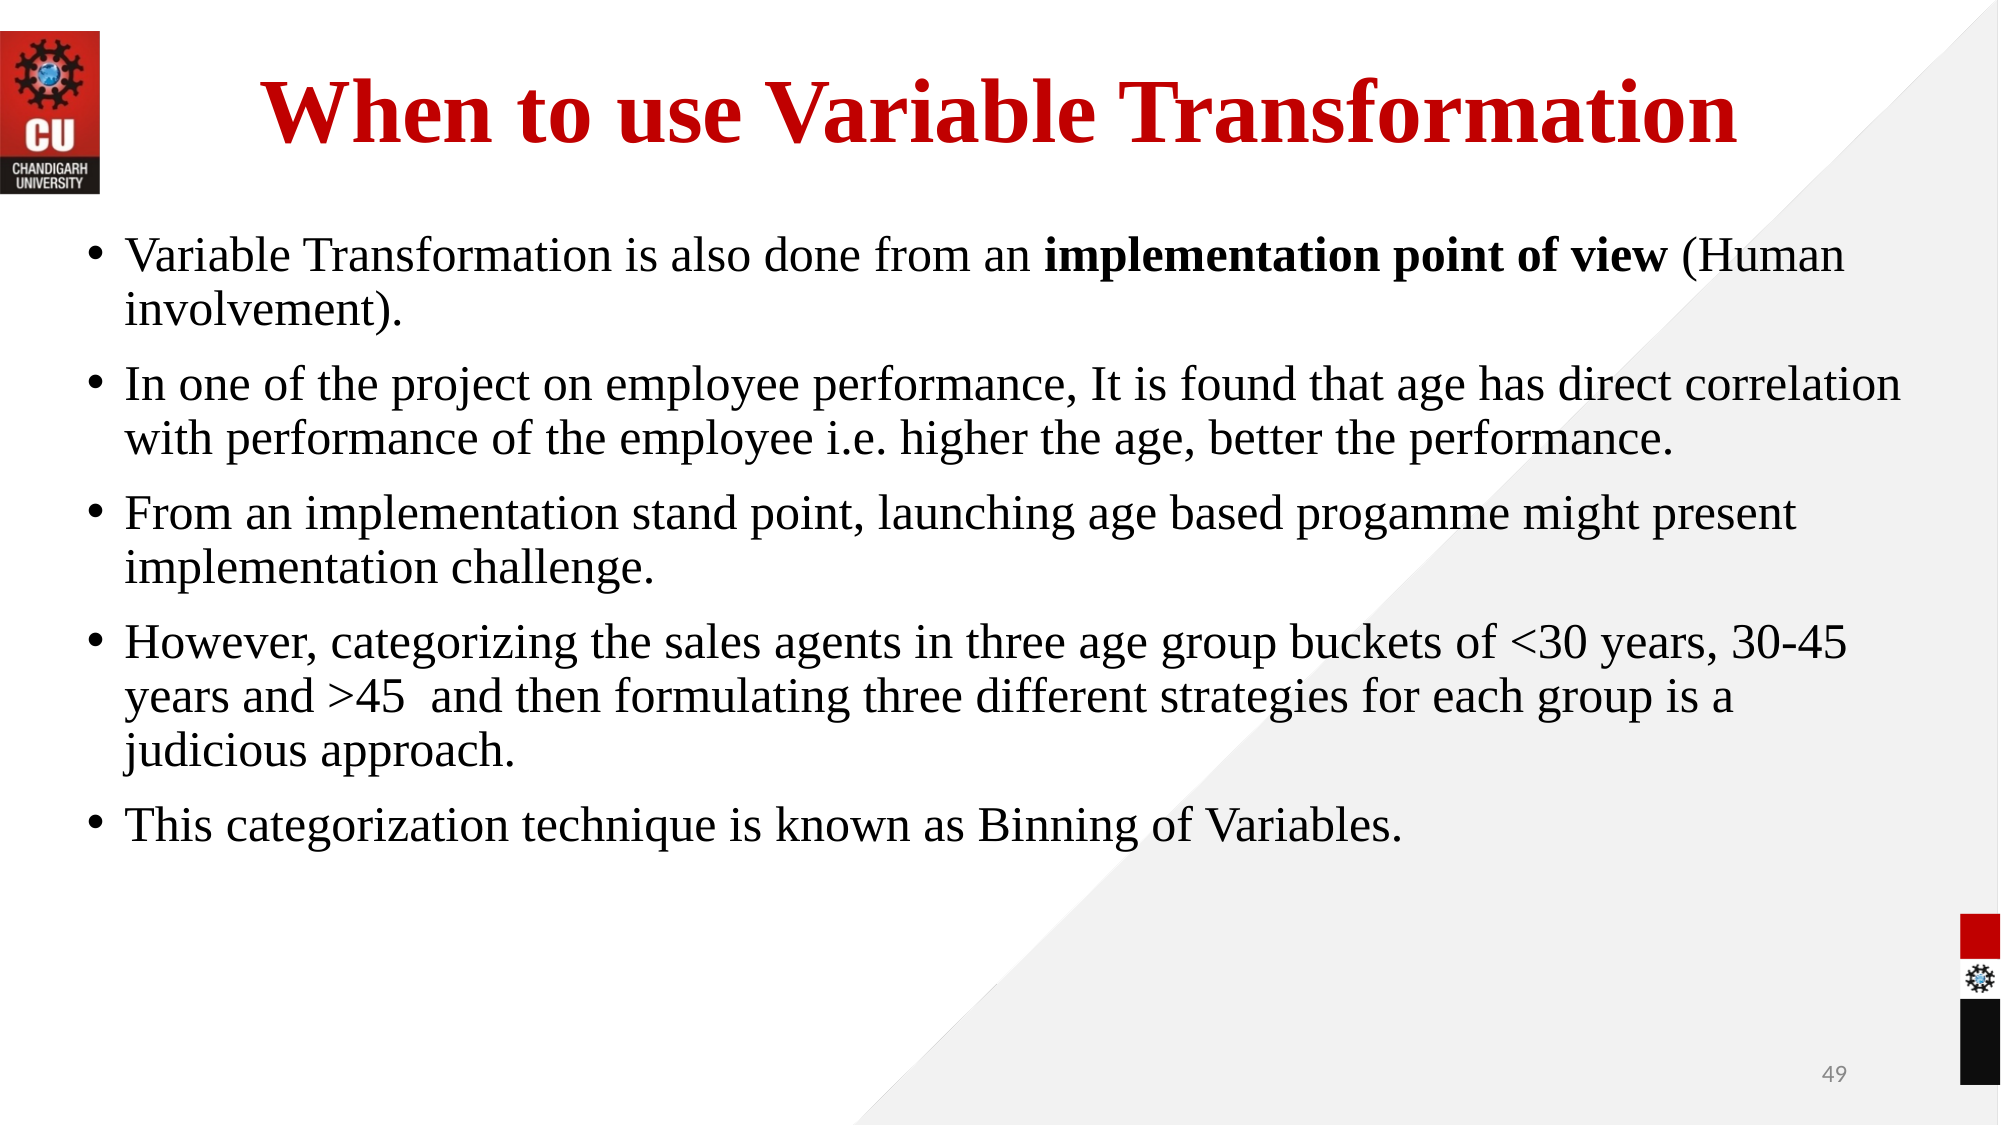

# When to use Variable Transformation
Variable Transformation is also done from an implementation point of view (Human involvement).
In one of the project on employee performance, It is found that age has direct correlation with performance of the employee i.e. higher the age, better the performance.
From an implementation stand point, launching age based progamme might present implementation challenge.
However, categorizing the sales agents in three age group buckets of <30 years, 30-45 years and >45  and then formulating three different strategies for each group is a judicious approach.
This categorization technique is known as Binning of Variables.
49